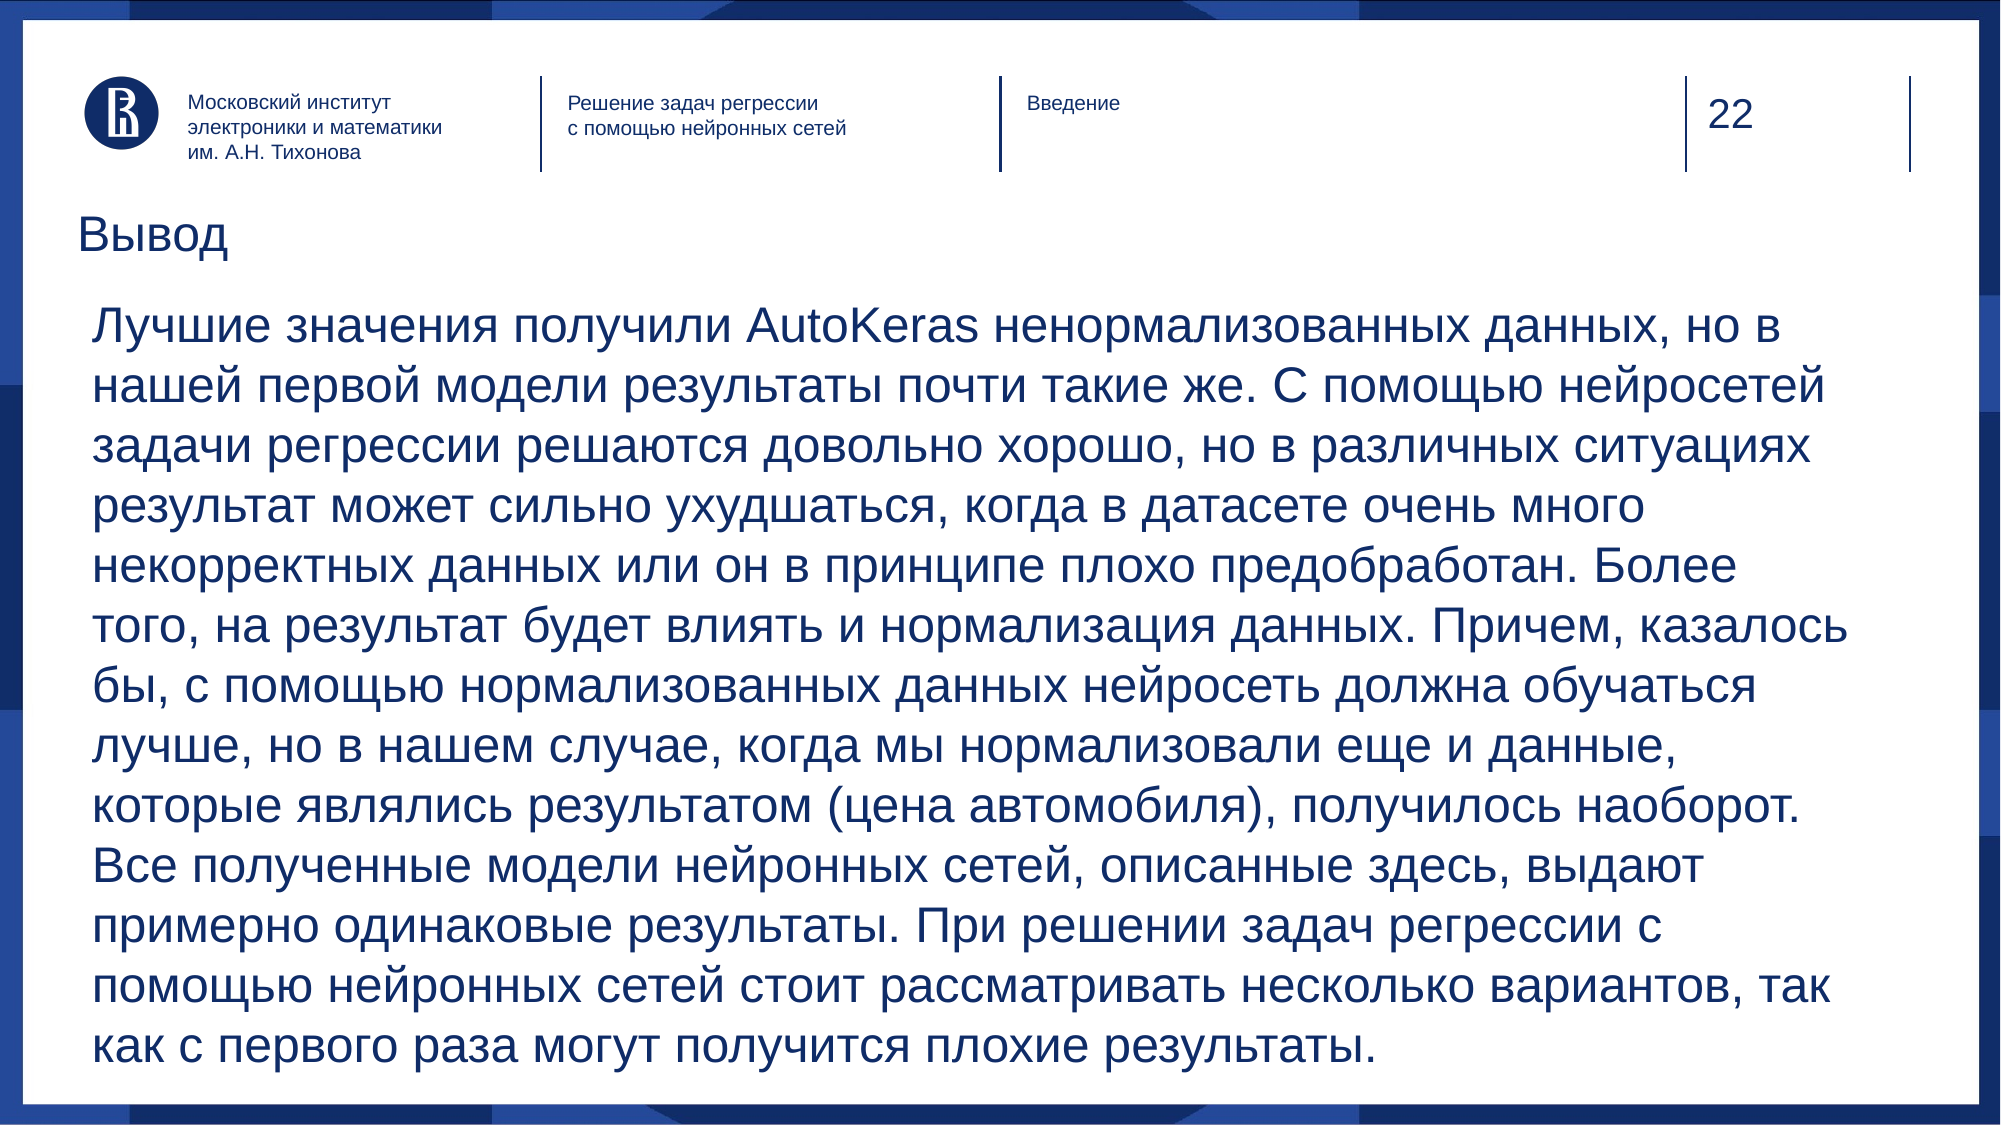

Московский институт
электроники и математики
им. А.Н. Тихонова
Решение задач регрессии
с помощью нейронных сетей
Введение
# Вывод
Лучшие значения получили AutoKeras ненормализованных данных, но в нашей первой модели результаты почти такие же. С помощью нейросетей задачи регрессии решаются довольно хорошо, но в различных ситуациях результат может сильно ухудшаться, когда в датасете очень много некорректных данных или он в принципе плохо предобработан. Более того, на результат будет влиять и нормализация данных. Причем, казалось бы, с помощью нормализованных данных нейросеть должна обучаться лучше, но в нашем случае, когда мы нормализовали еще и данные, которые являлись результатом (цена автомобиля), получилось наоборот. Все полученные модели нейронных сетей, описанные здесь, выдают примерно одинаковые результаты. При решении задач регрессии с помощью нейронных сетей стоит рассматривать несколько вариантов, так как с первого раза могут получится плохие результаты.